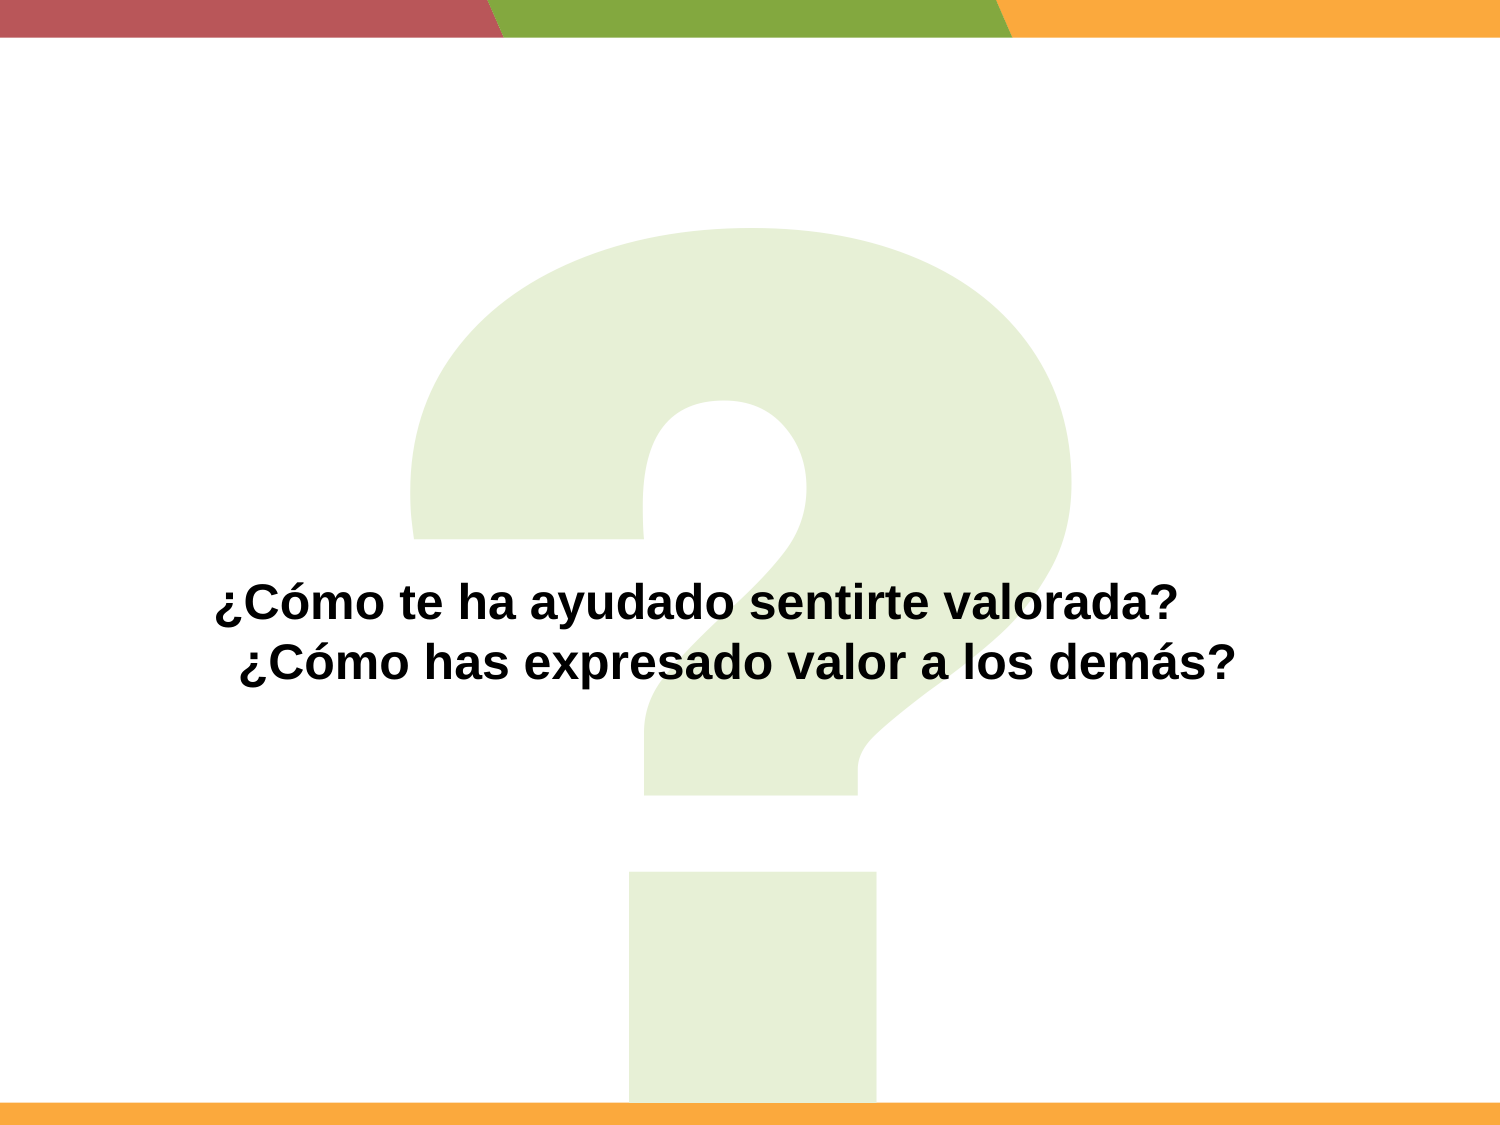

?
¿Cómo te ha ayudado sentirte valorada?
¿Cómo has expresado valor a los demás?